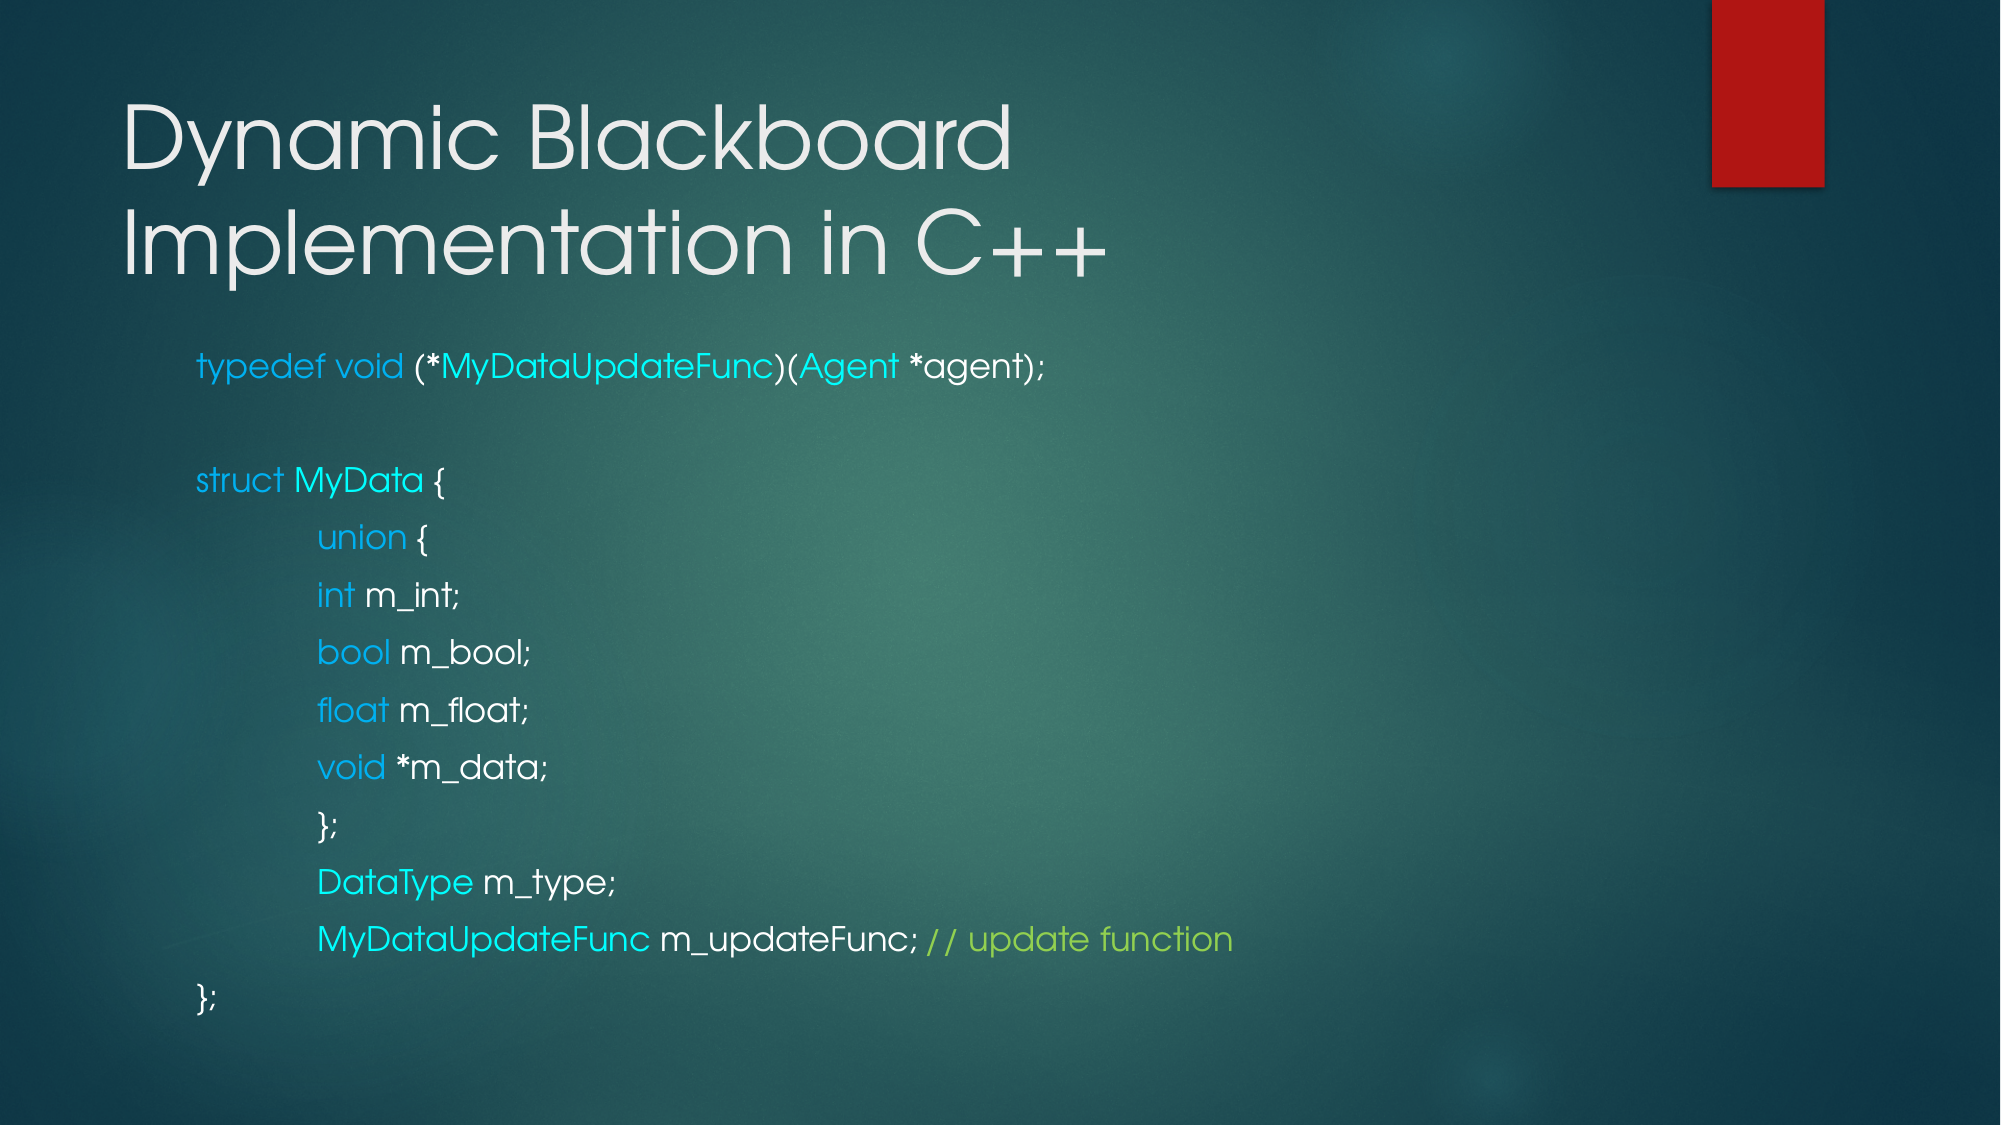

# Dynamic Blackboard Implementation in C++
typedef void (*MyDataUpdateFunc)(Agent *agent);

struct MyData {
	union {
		int m_int;
		bool m_bool;
		float m_float;
		void *m_data;
	};
	DataType m_type;
	MyDataUpdateFunc m_updateFunc;	// update function
};